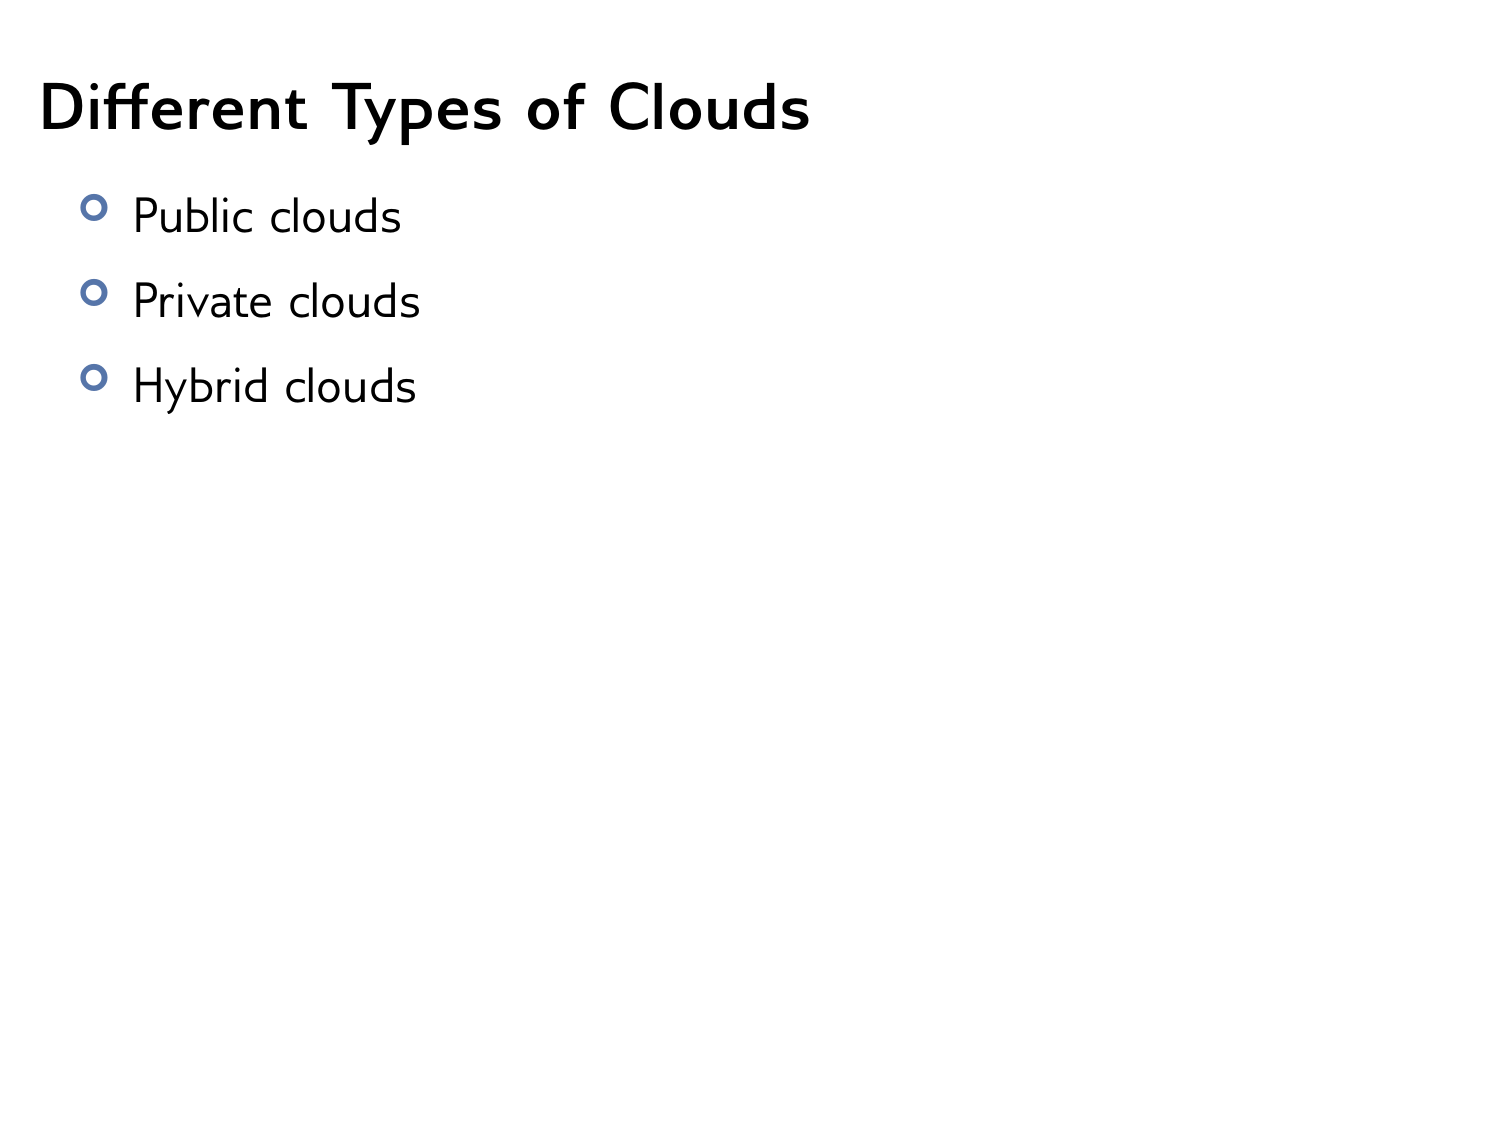

# Different Types of Clouds
Public clouds
Private clouds
Hybrid clouds